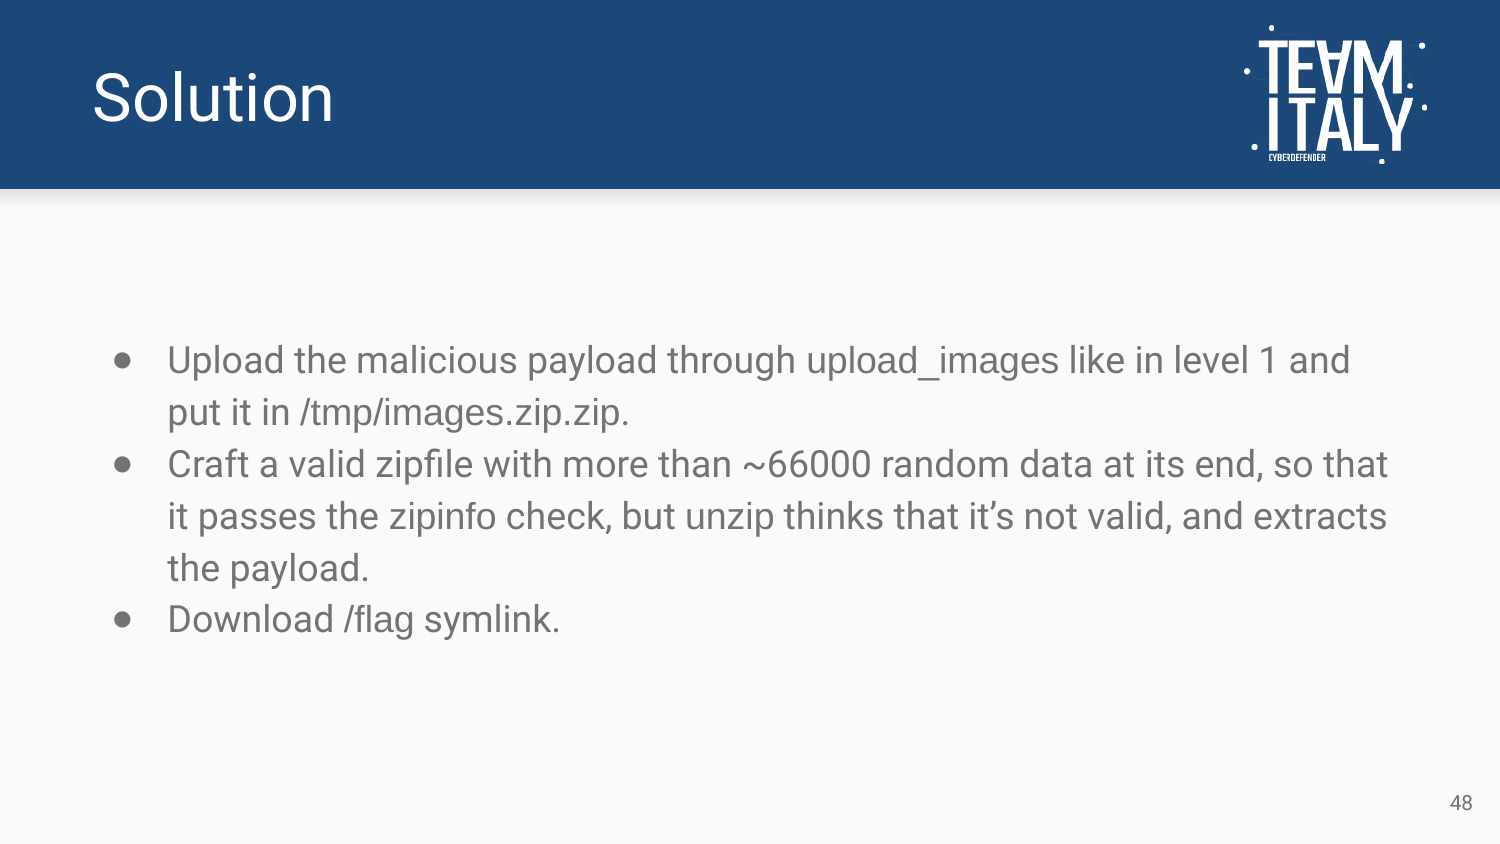

# Solution
Upload the malicious payload through upload_images like in level 1 and put it in /tmp/images.zip.zip.
Craft a valid zipfile with more than ~66000 random data at its end, so that it passes the zipinfo check, but unzip thinks that it’s not valid, and extracts the payload.
Download /flag symlink.
48